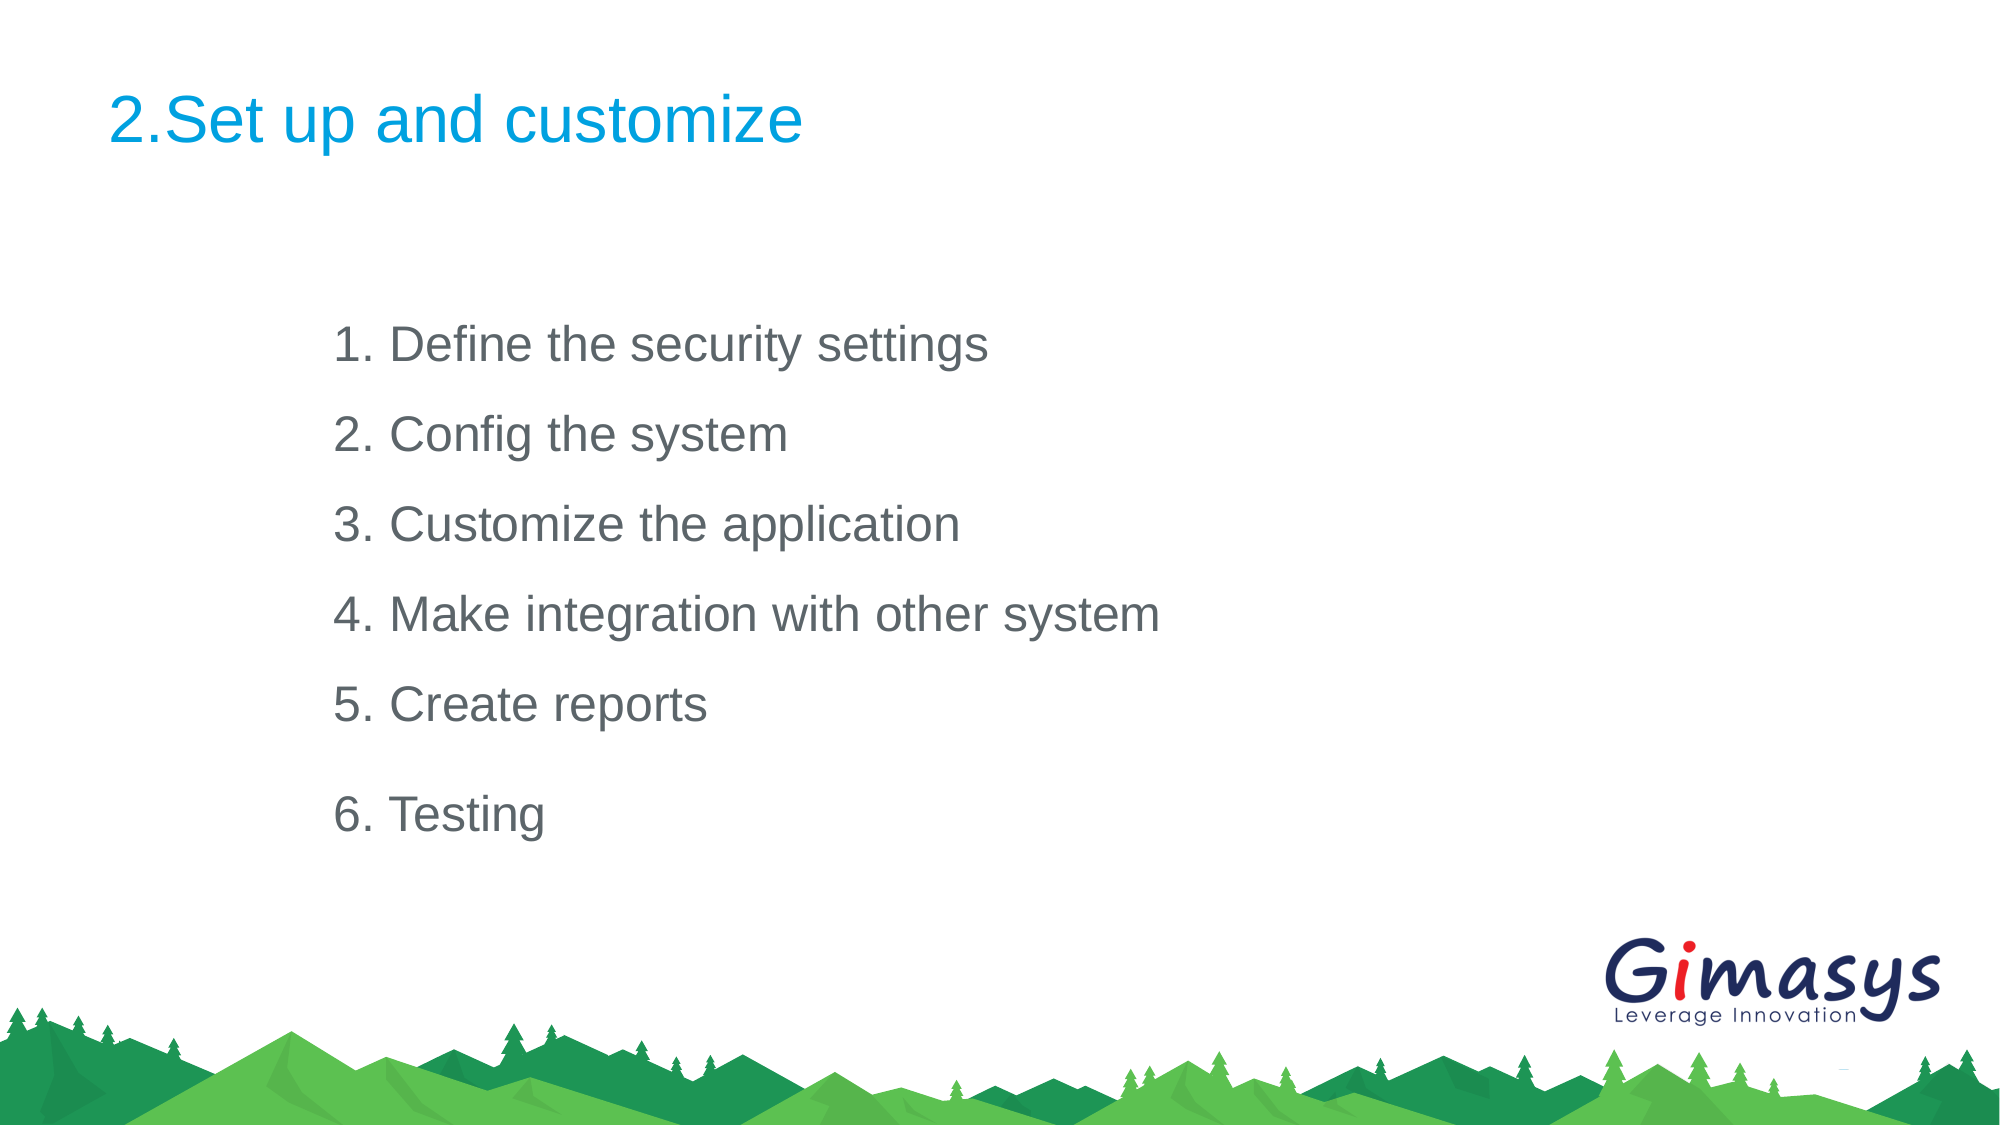

# 2.Set up and customize
1. Define the security settings
2. Config the system
3. Customize the application
4. Make integration with other system
5. Create reports
6. Testing